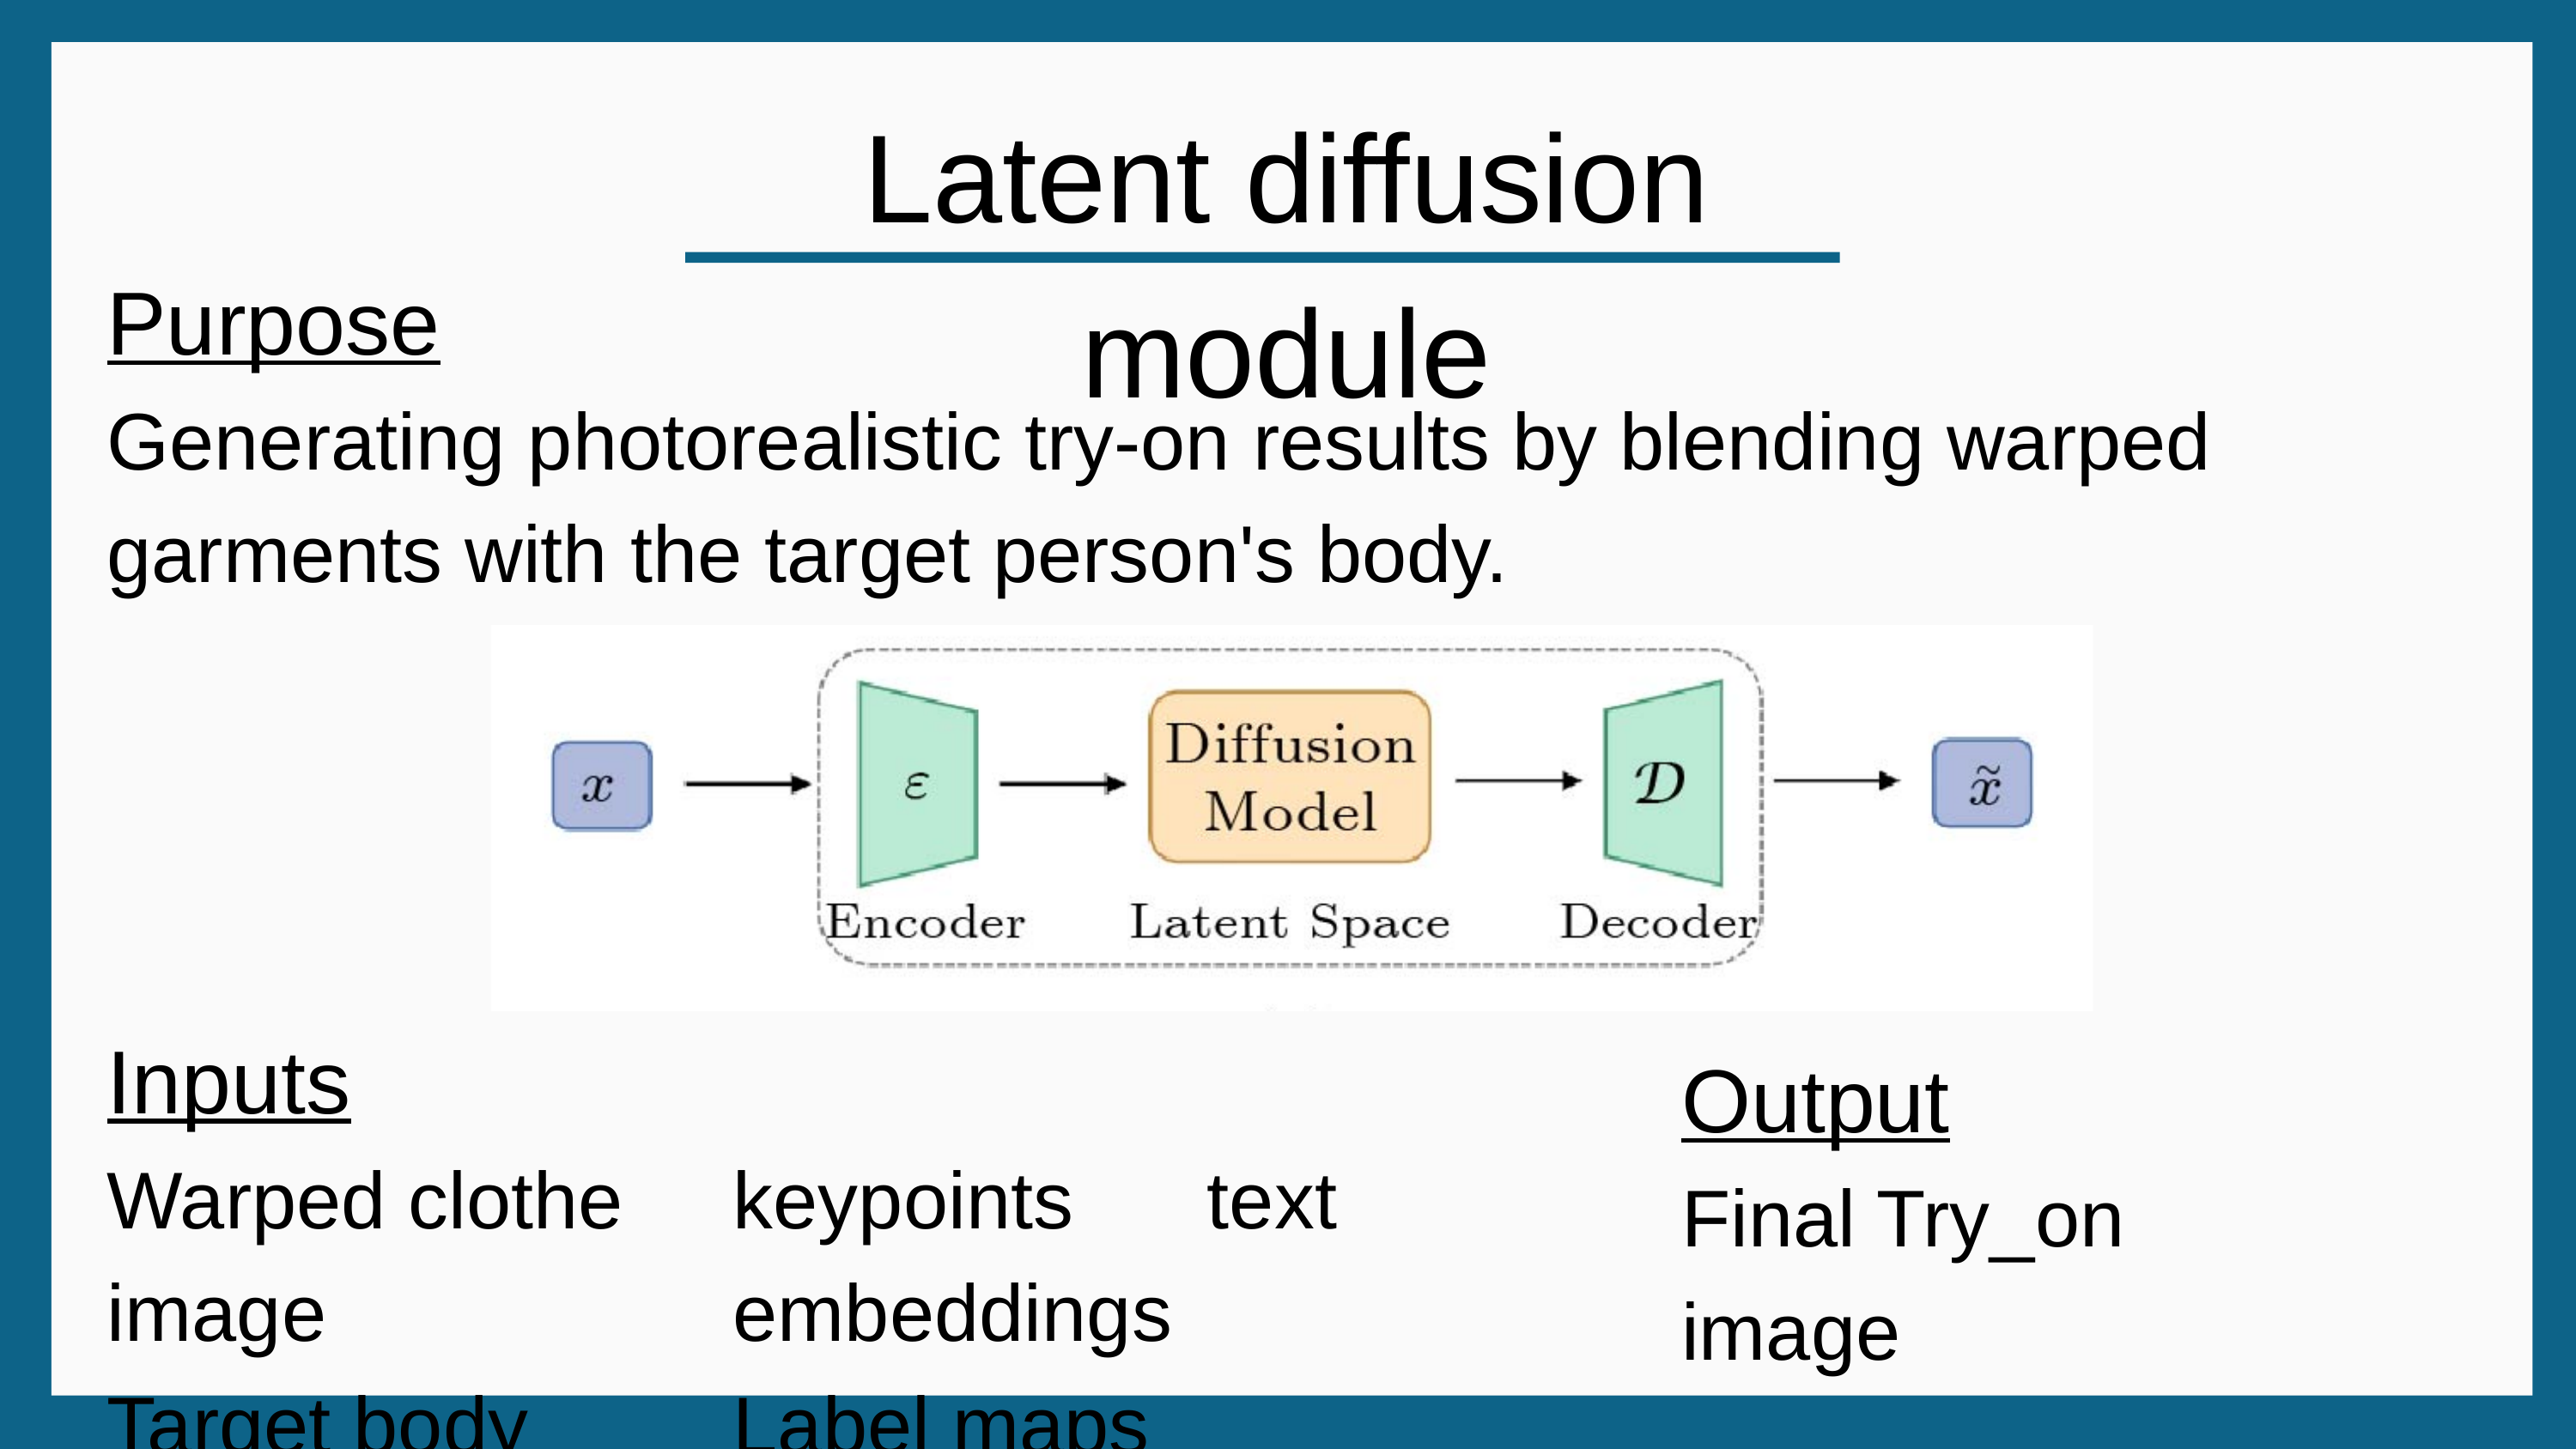

Latent diffusion module
Purpose
Generating photorealistic try-on results by blending warped garments with the target person's body.

Inputs
Warped clothe image
Target body

keypoints      text embeddings
Label maps
Output
Final Try_on image